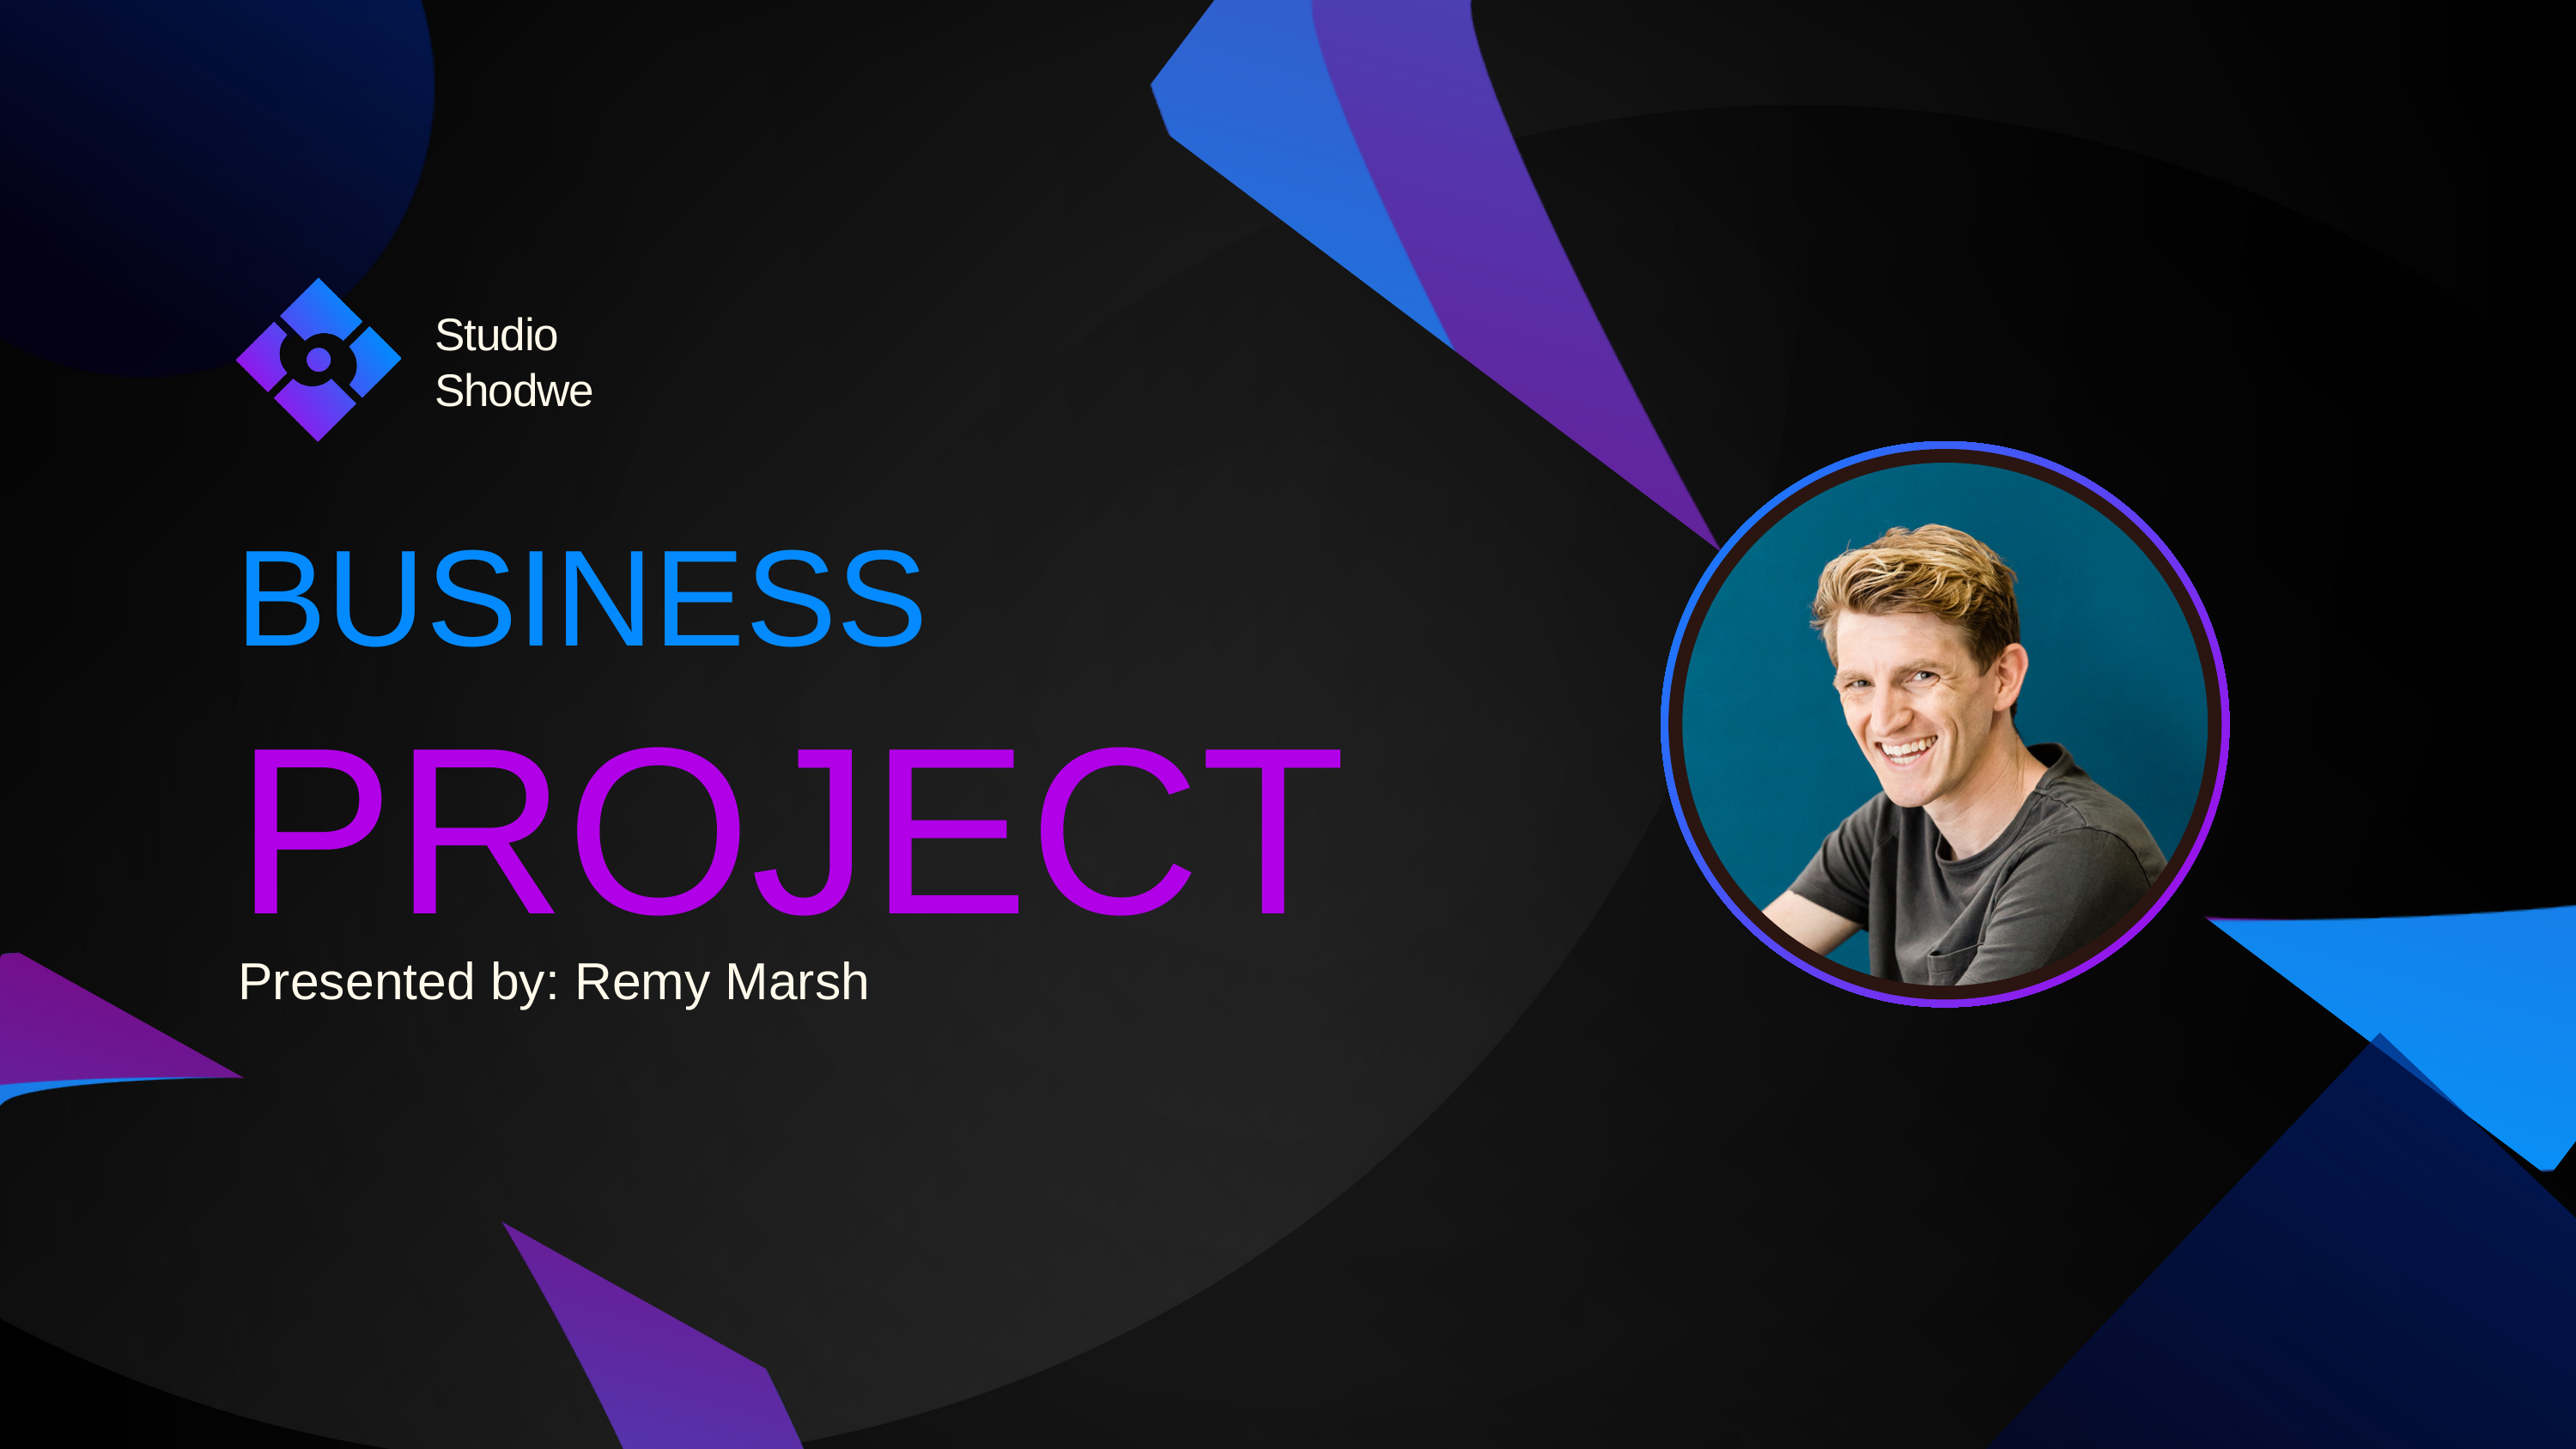

Studio Shodwe

BUSINESS
PROJECT
Presented by: Remy Marsh